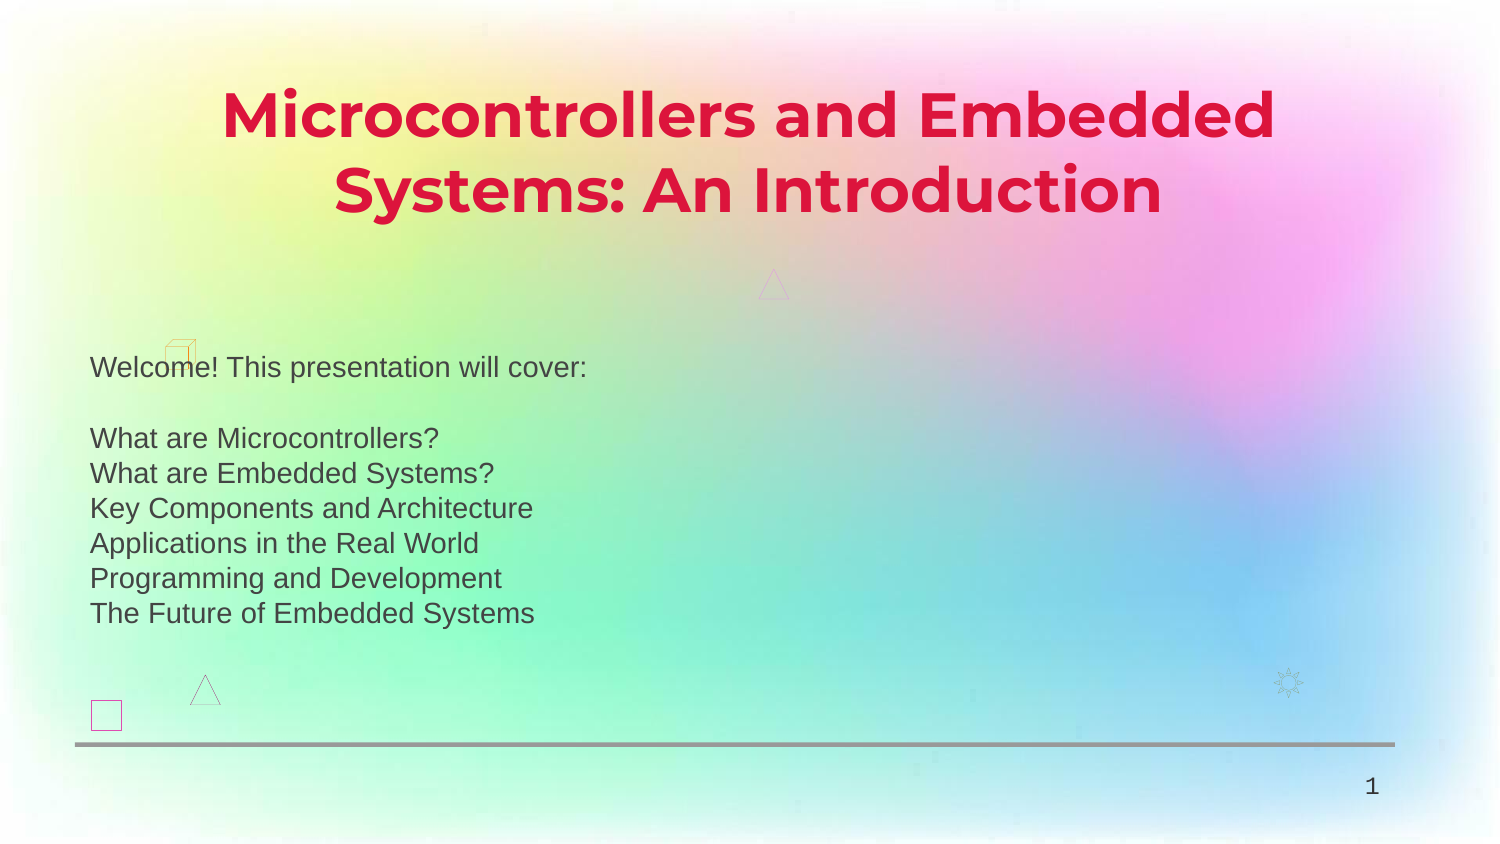

Microcontrollers and Embedded Systems: An Introduction

Welcome! This presentation will cover:

What are Microcontrollers?
What are Embedded Systems?
Key Components and Architecture
Applications in the Real World
Programming and Development
The Future of Embedded Systems

1